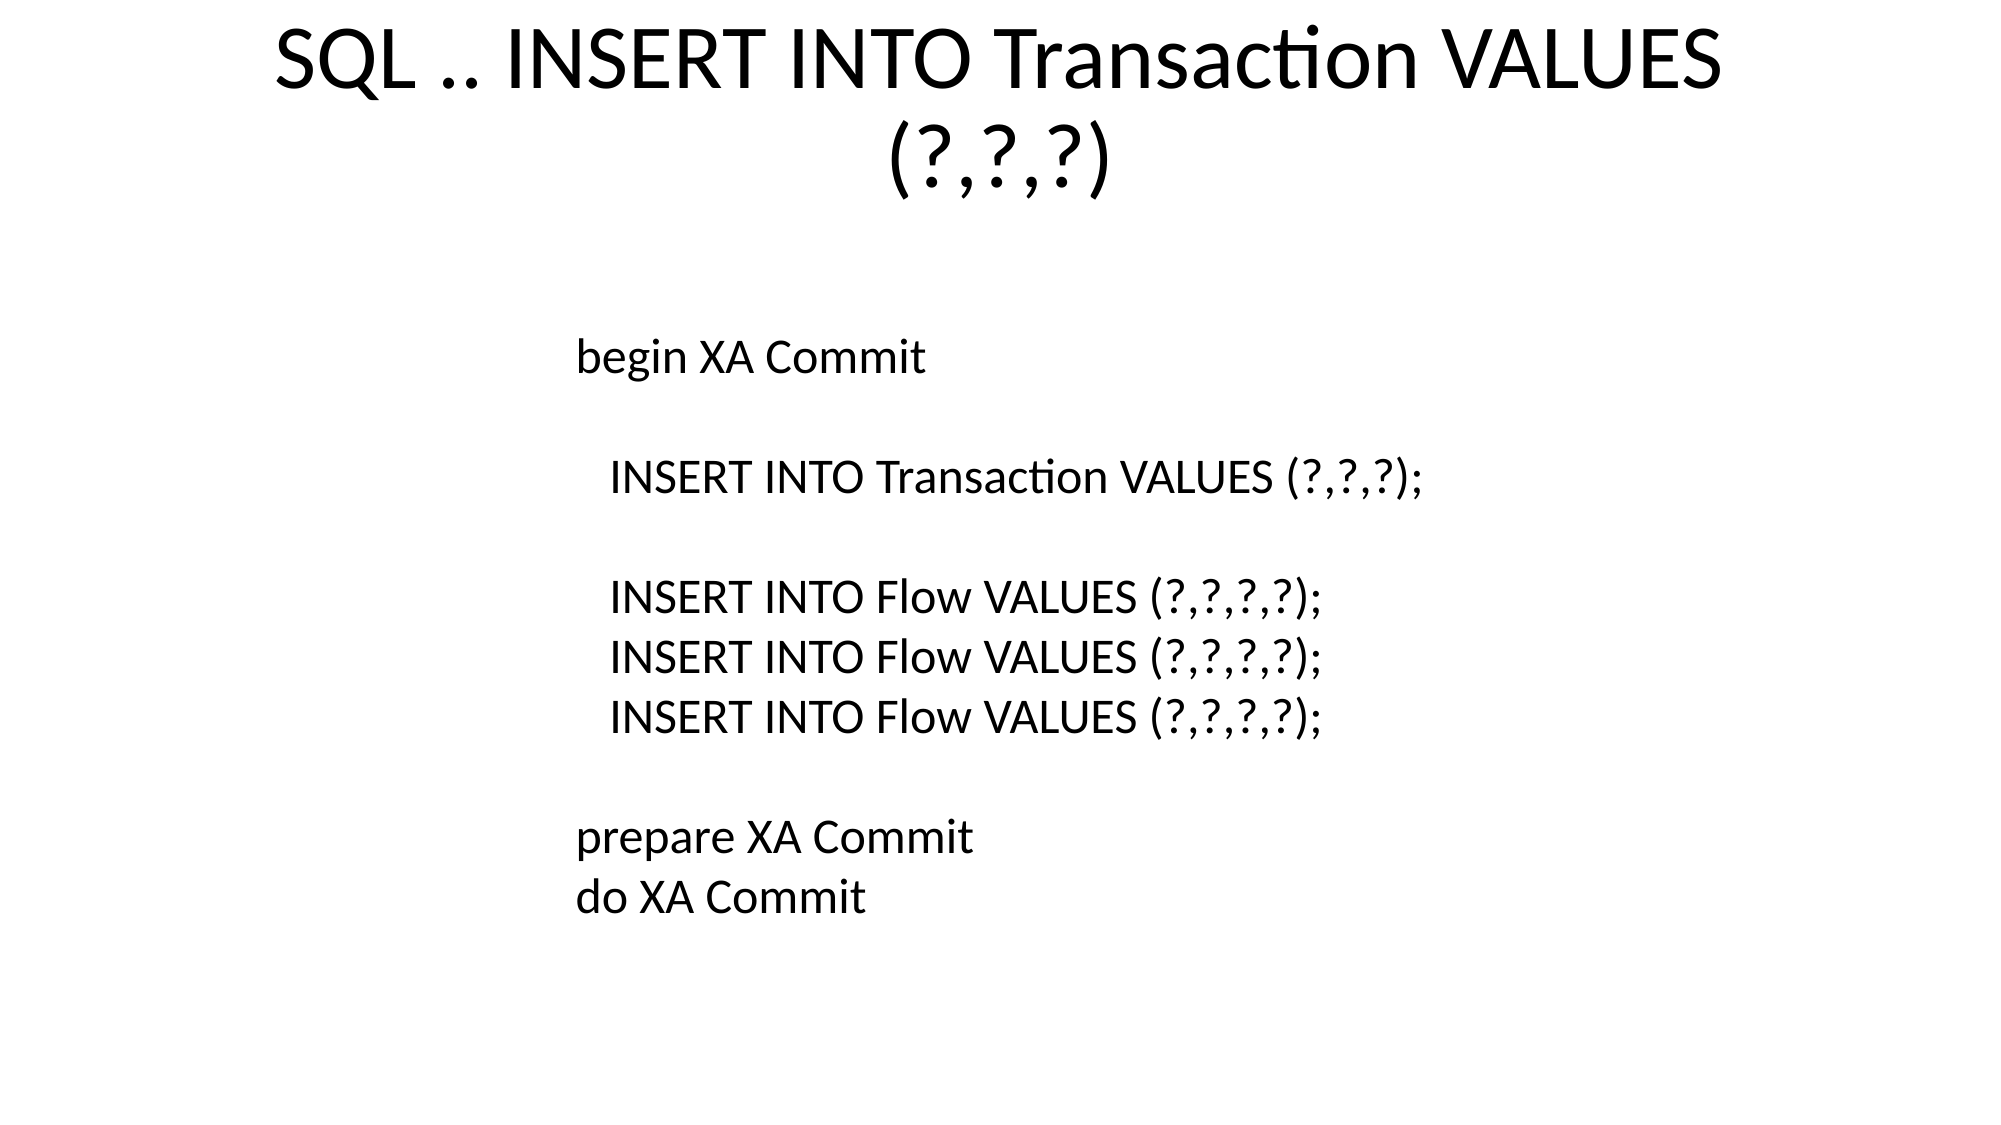

# SQL .. INSERT INTO Transaction VALUES (?,?,?)
begin XA Commit

   INSERT INTO Transaction VALUES (?,?,?);

   INSERT INTO Flow VALUES (?,?,?,?);
   INSERT INTO Flow VALUES (?,?,?,?);
   INSERT INTO Flow VALUES (?,?,?,?);

prepare XA Commit
do XA Commit